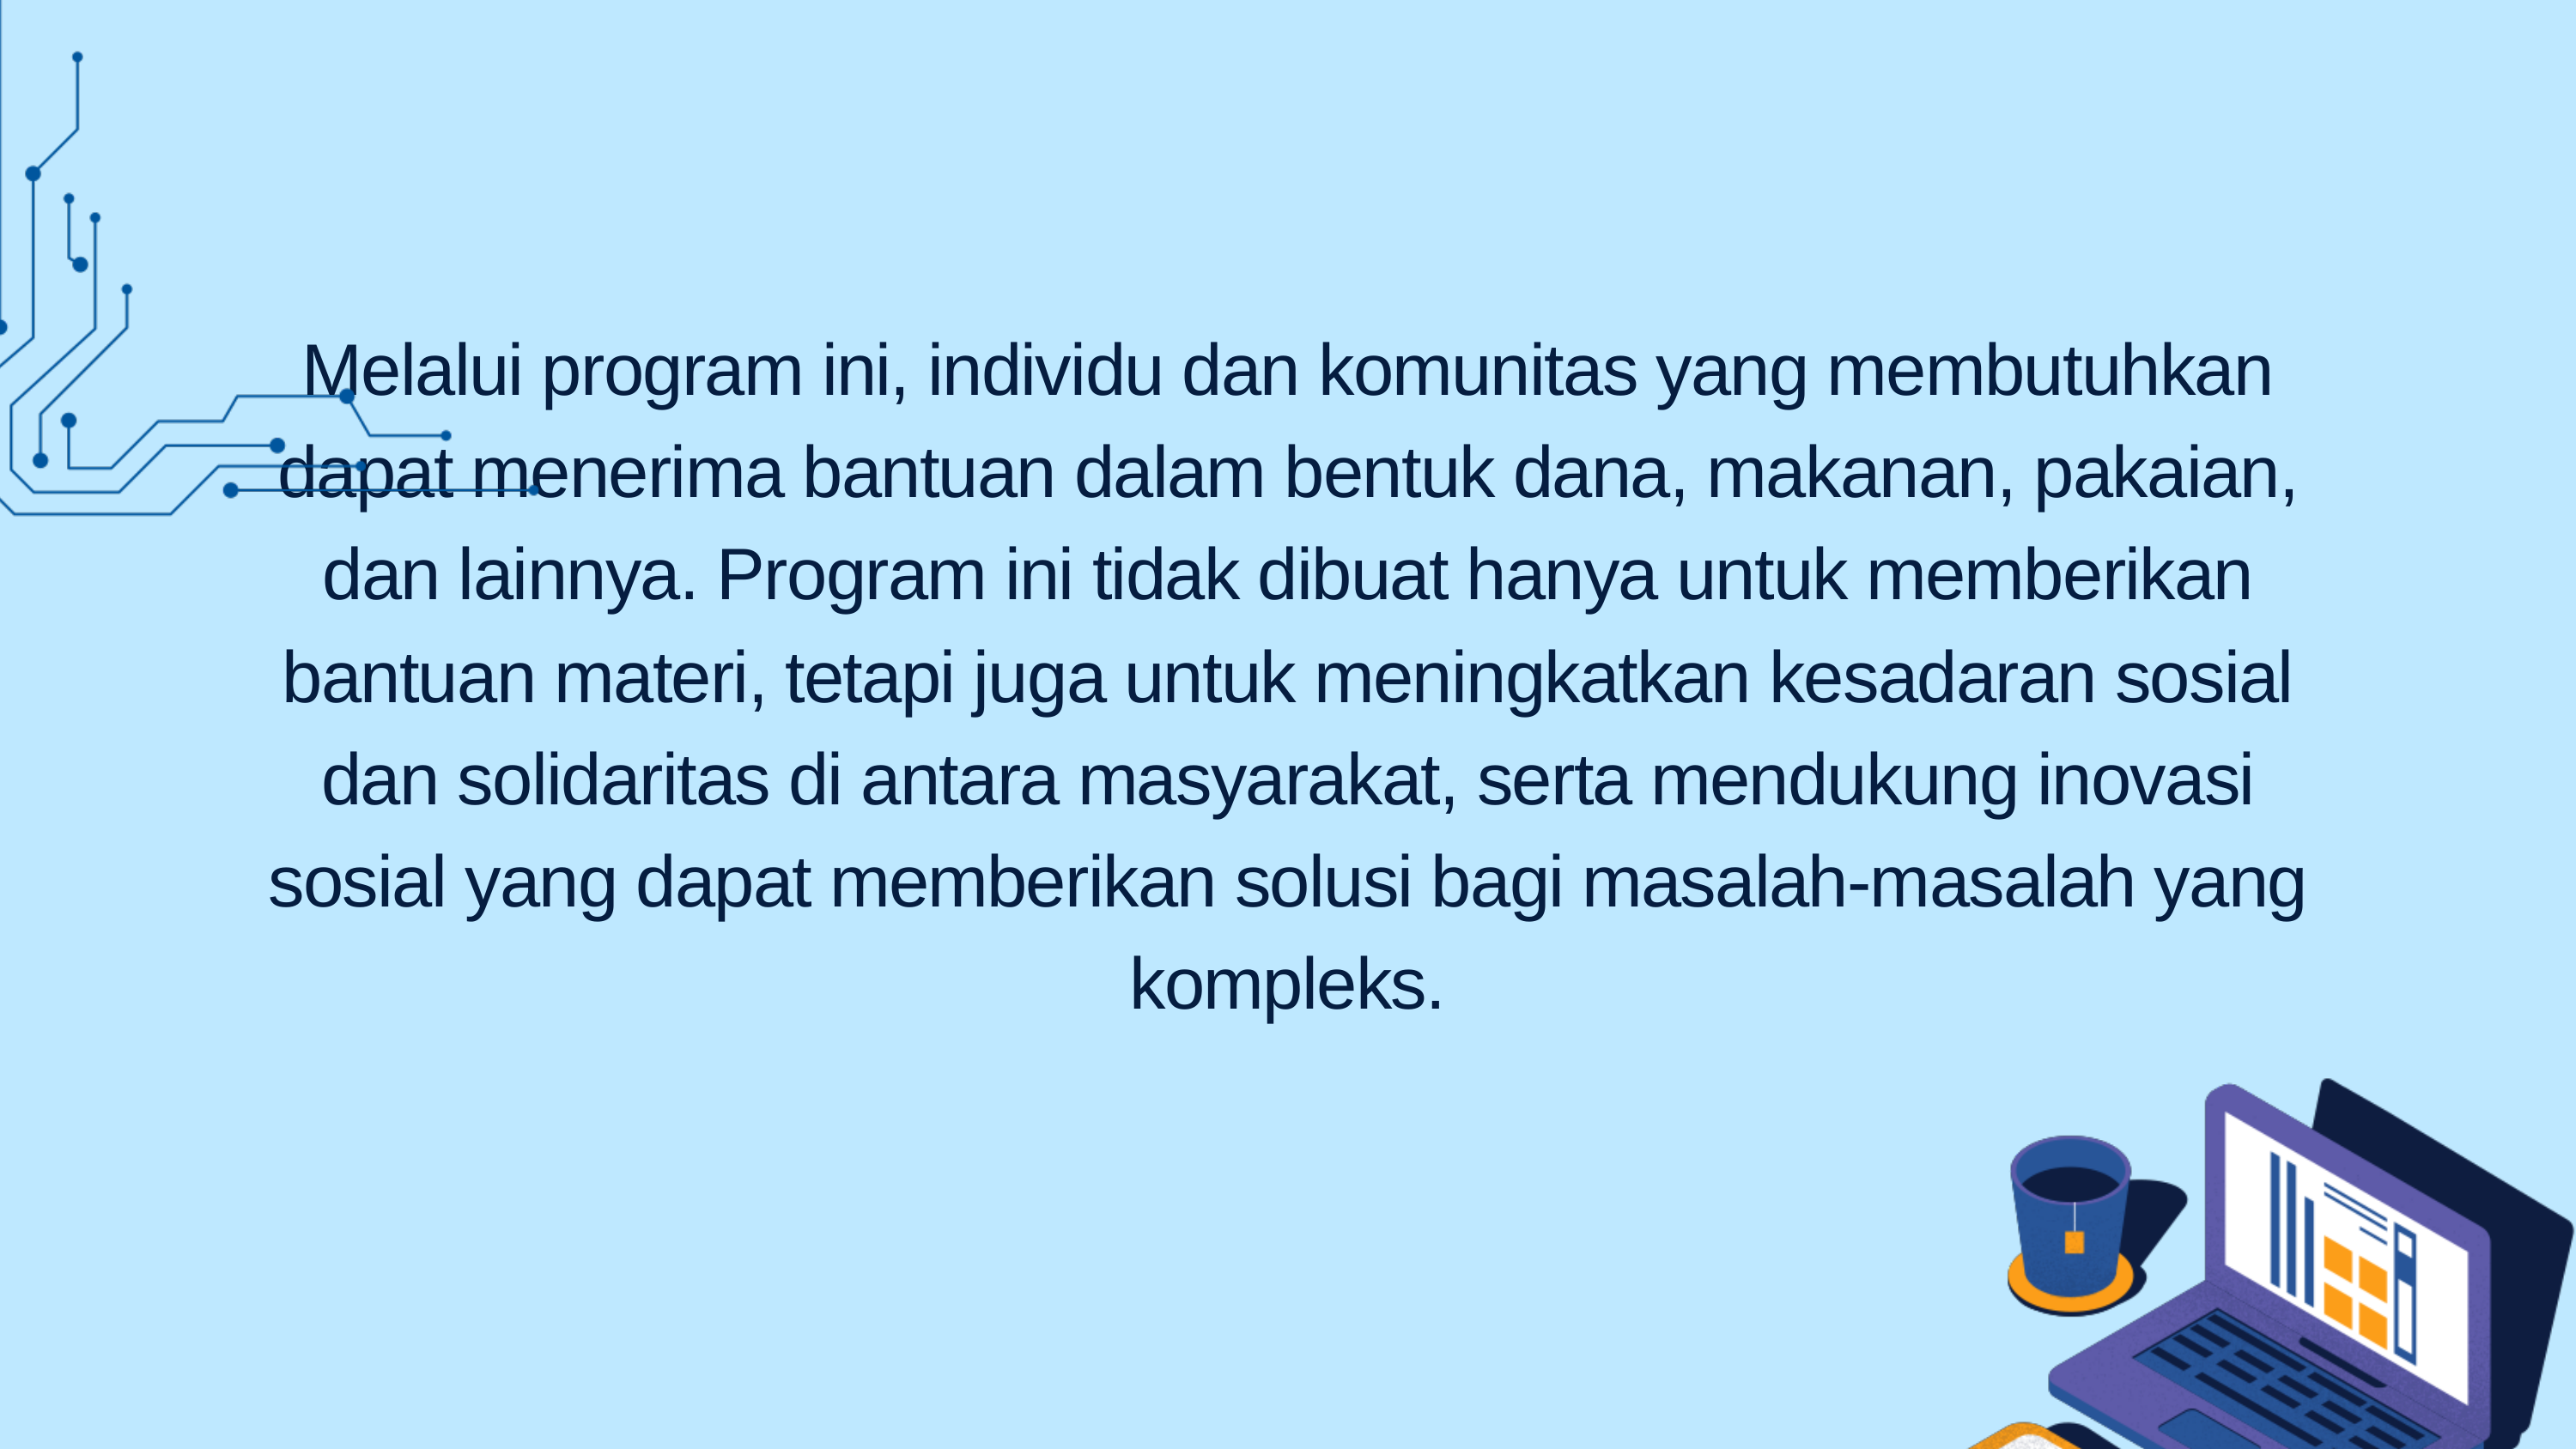

Melalui program ini, individu dan komunitas yang membutuhkan dapat menerima bantuan dalam bentuk dana, makanan, pakaian, dan lainnya. Program ini tidak dibuat hanya untuk memberikan bantuan materi, tetapi juga untuk meningkatkan kesadaran sosial dan solidaritas di antara masyarakat, serta mendukung inovasi sosial yang dapat memberikan solusi bagi masalah-masalah yang kompleks.